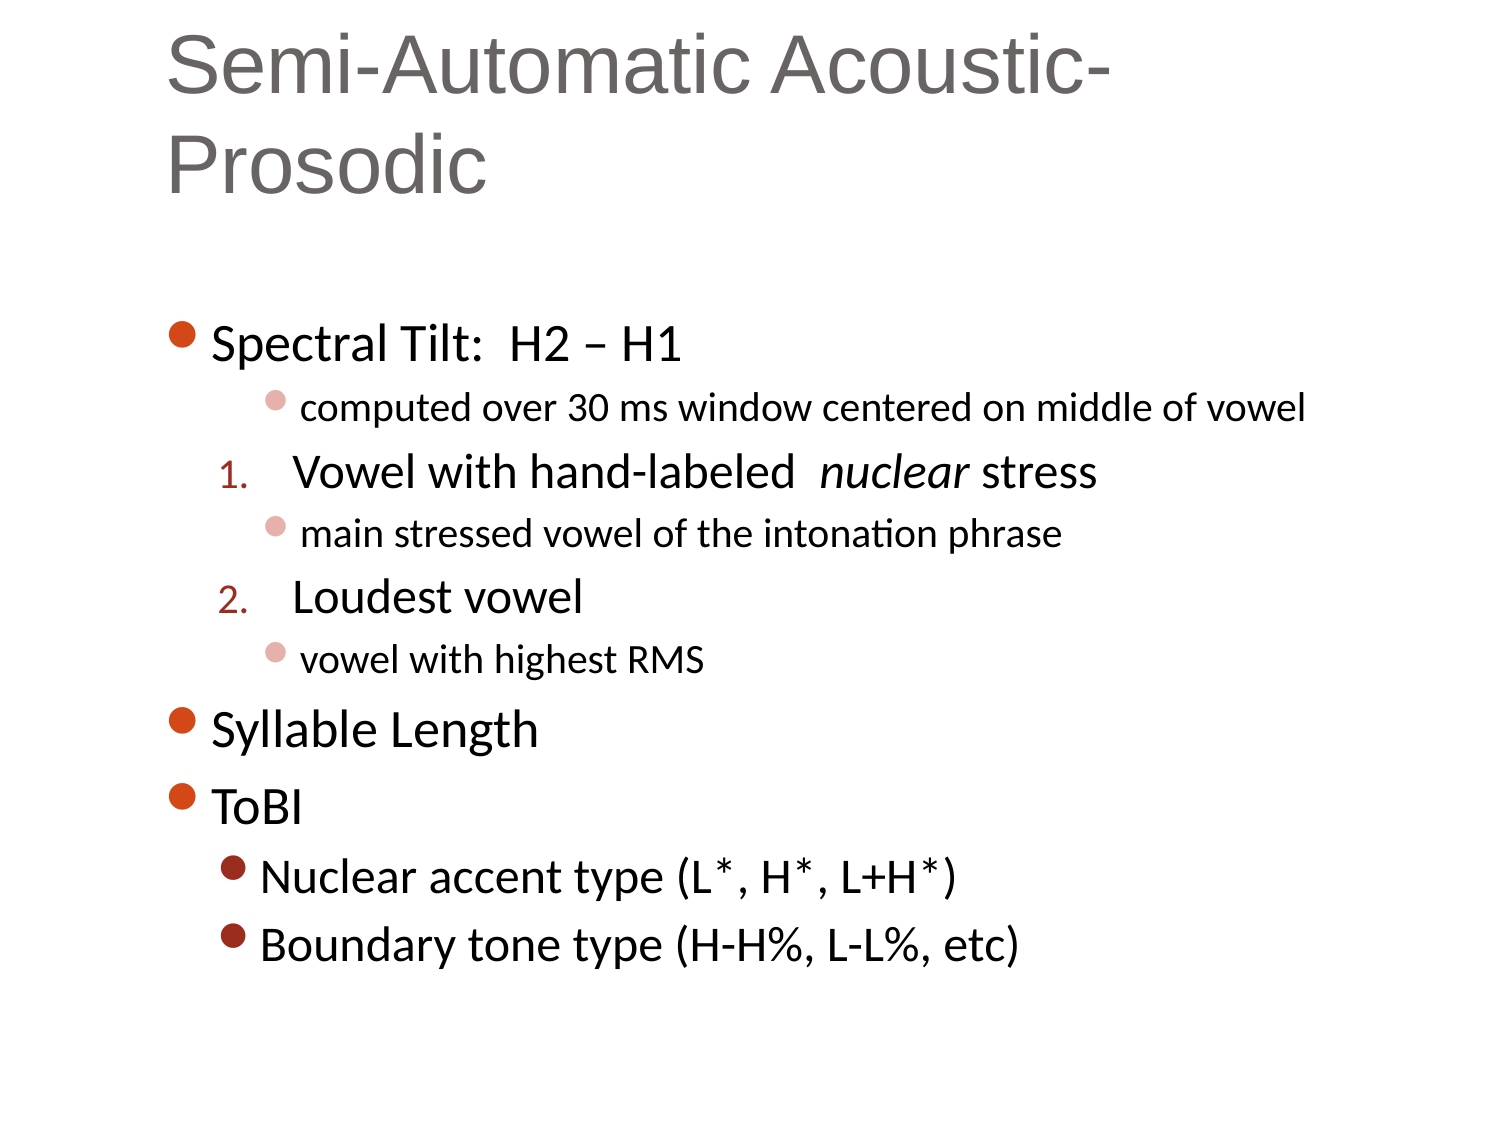

# Liscombe et al. 2003 Features Semi-Automatic Acoustic-Prosodic
Spectral Tilt:  H2 – H1
computed over 30 ms window centered on middle of vowel
Vowel with hand-labeled  nuclear stress
main stressed vowel of the intonation phrase
Loudest vowel
vowel with highest RMS
Syllable Length
ToBI
Nuclear accent type (L*, H*, L+H*)
Boundary tone type (H-H%, L-L%, etc)